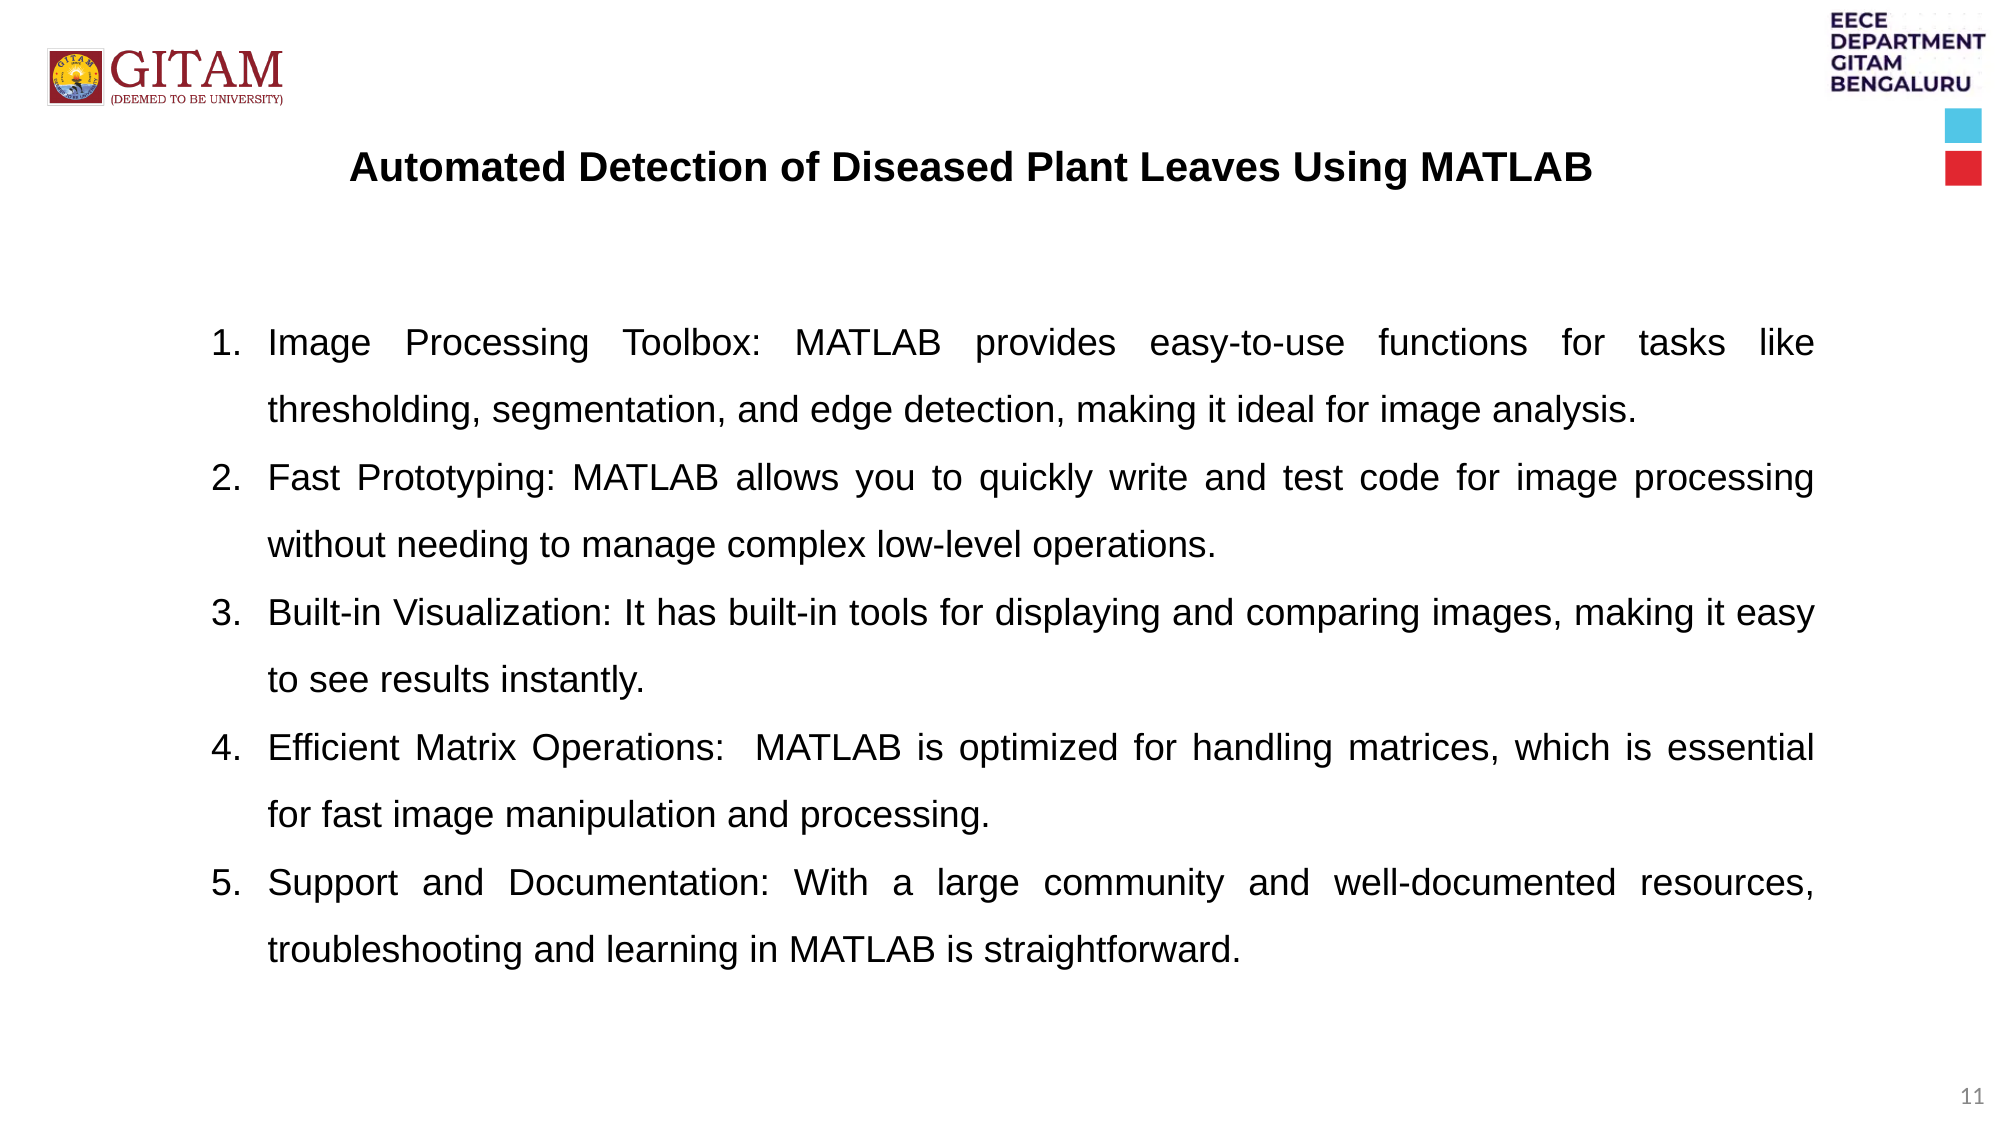

Automated Detection of Diseased Plant Leaves Using MATLAB
Image Processing Toolbox: MATLAB provides easy-to-use functions for tasks like thresholding, segmentation, and edge detection, making it ideal for image analysis.
Fast Prototyping: MATLAB allows you to quickly write and test code for image processing without needing to manage complex low-level operations.
Built-in Visualization: It has built-in tools for displaying and comparing images, making it easy to see results instantly.
Efficient Matrix Operations:  MATLAB is optimized for handling matrices, which is essential for fast image manipulation and processing.
Support and Documentation: With a large community and well-documented resources, troubleshooting and learning in MATLAB is straightforward.
11